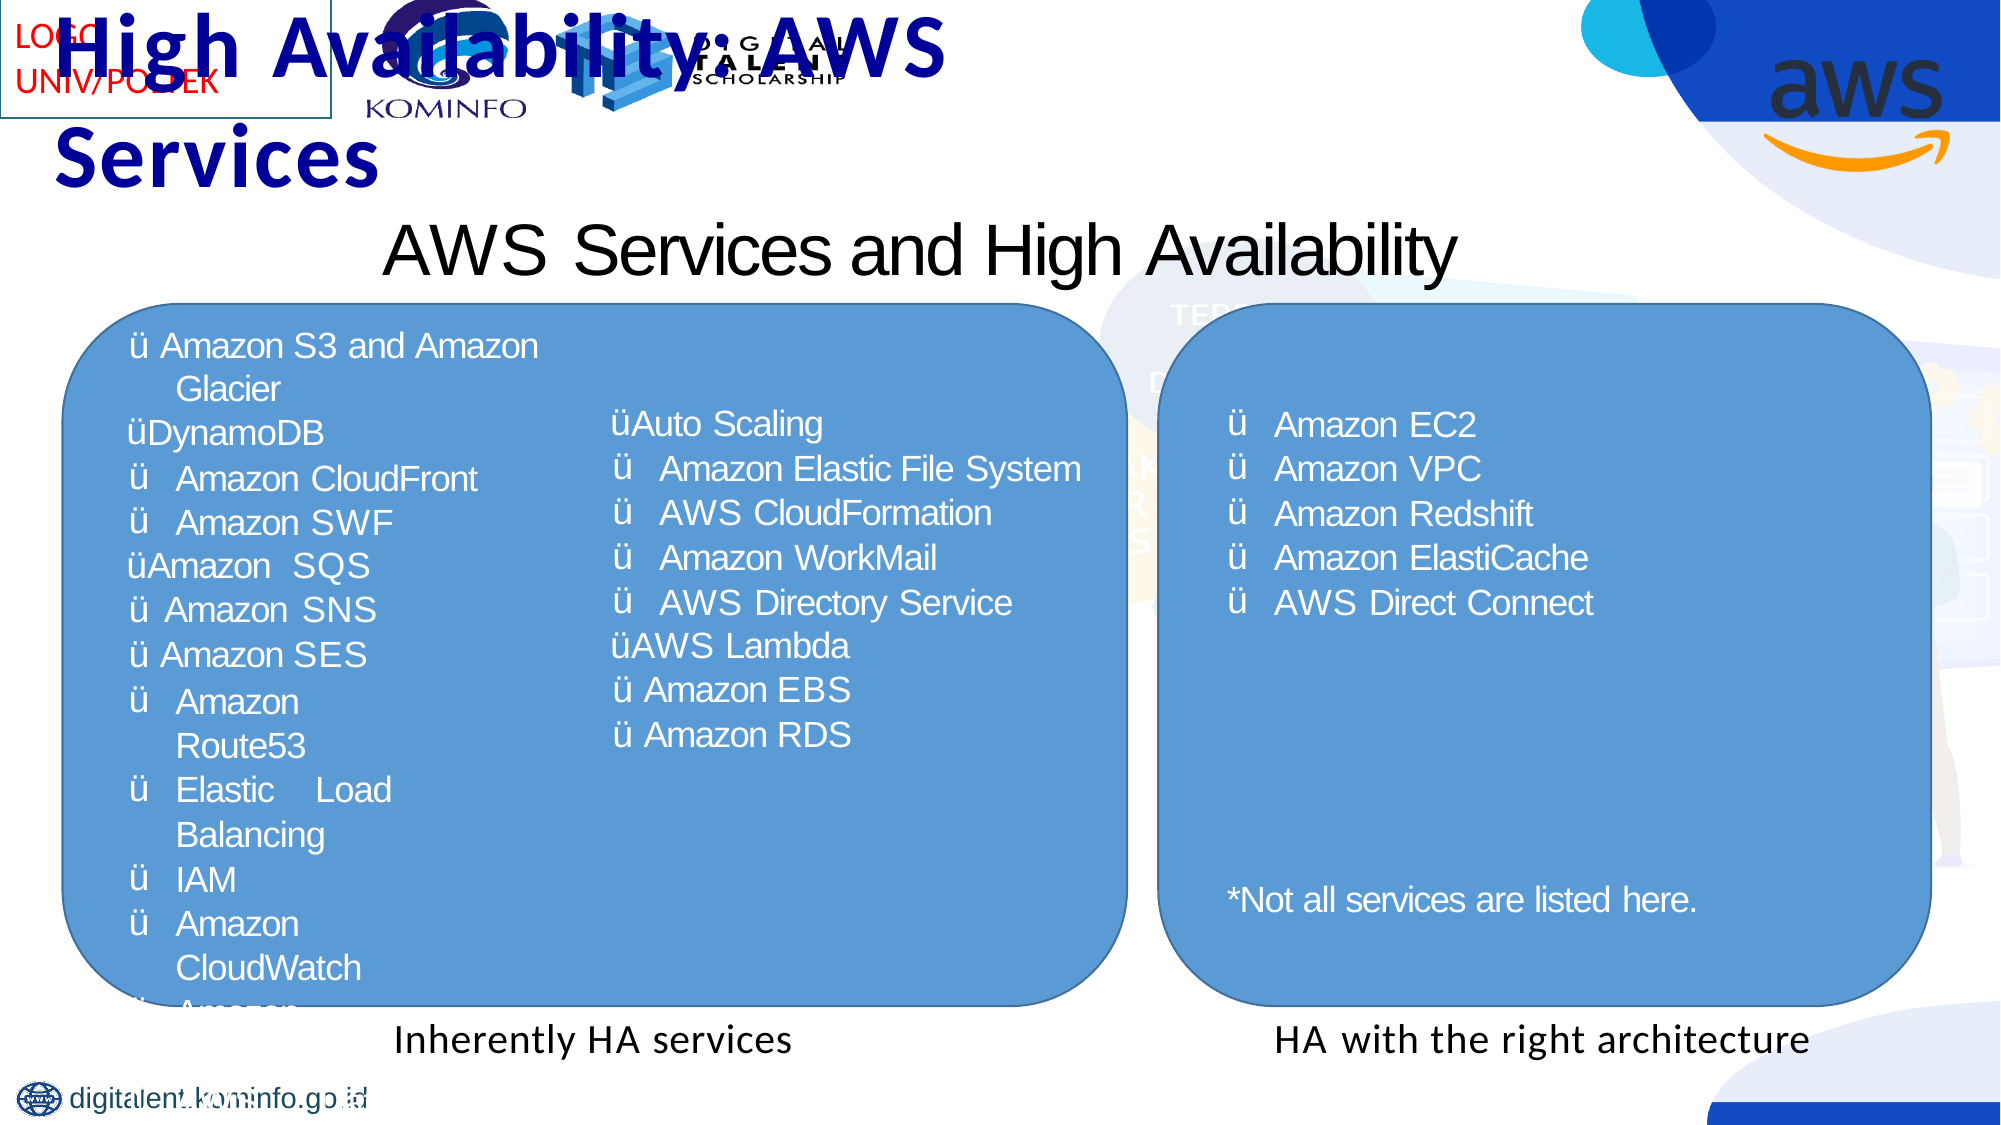

# High Availability: AWS Services

AWS Services and High Availability
ü Amazon S3 and Amazon  Glacier

Auto Scaling
Amazon Elastic File System
AWS CloudFormation
Amazon WorkMail
AWS Directory Service
AWS Lambda  ü Amazon EBS  ü Amazon RDS
Amazon EC2
Amazon VPC
Amazon Redshift
Amazon ElastiCache
AWS Direct Connect
DynamoDB
Amazon CloudFront
Amazon SWF
Amazon SQS  ü Amazon SNS  ü Amazon SES
Amazon Route53
Elastic Load Balancing
IAM
Amazon CloudWatch
Amazon CloudSearch
AWS Data Pipeline
Amazon Kinesis
*Not all services are listed here.
Inherently HA services
HA with the right architecture